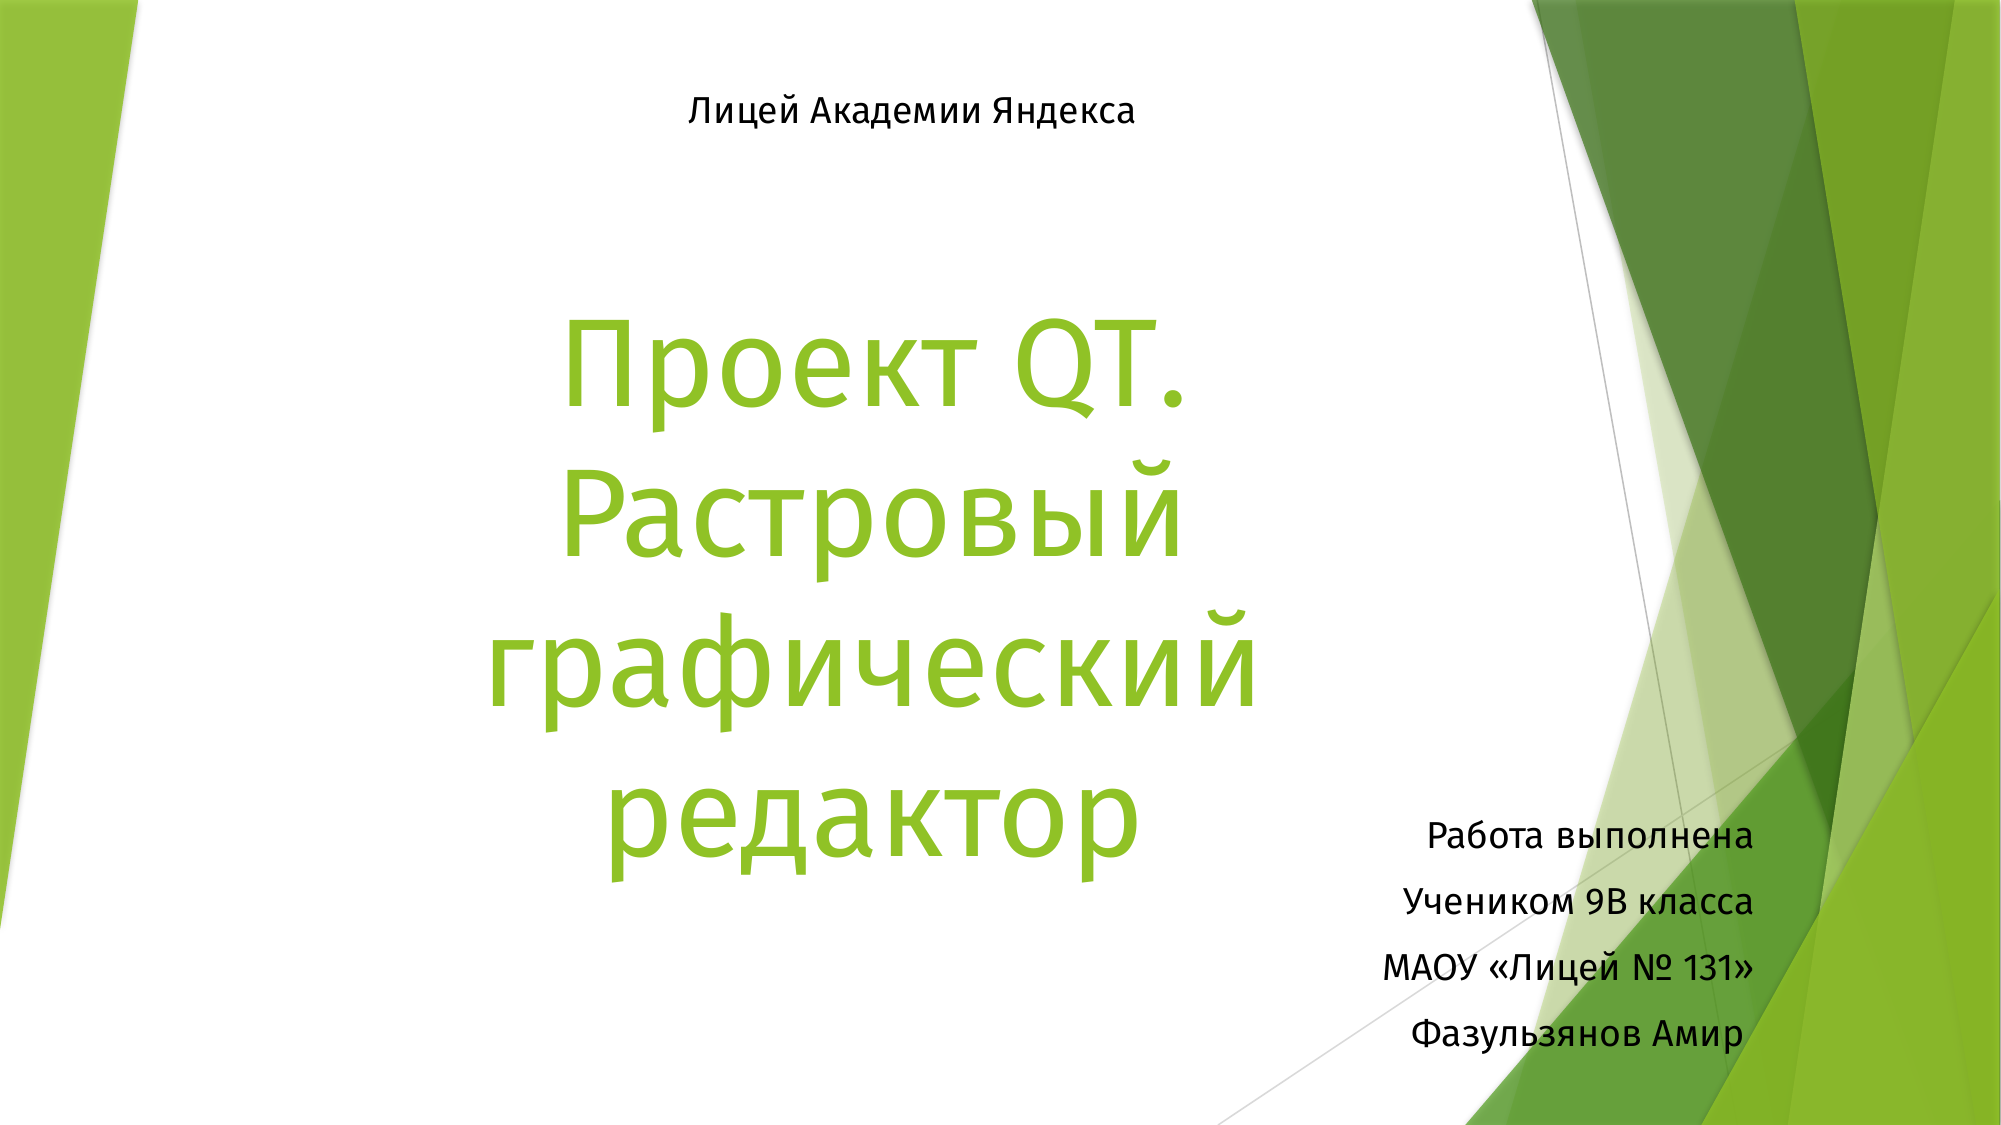

Лицей Академии Яндекса
# Проект QT. Растровый графический редактор
Работа выполнена
Учеником 9В класса
МАОУ «Лицей № 131»
Фазульзянов Амир